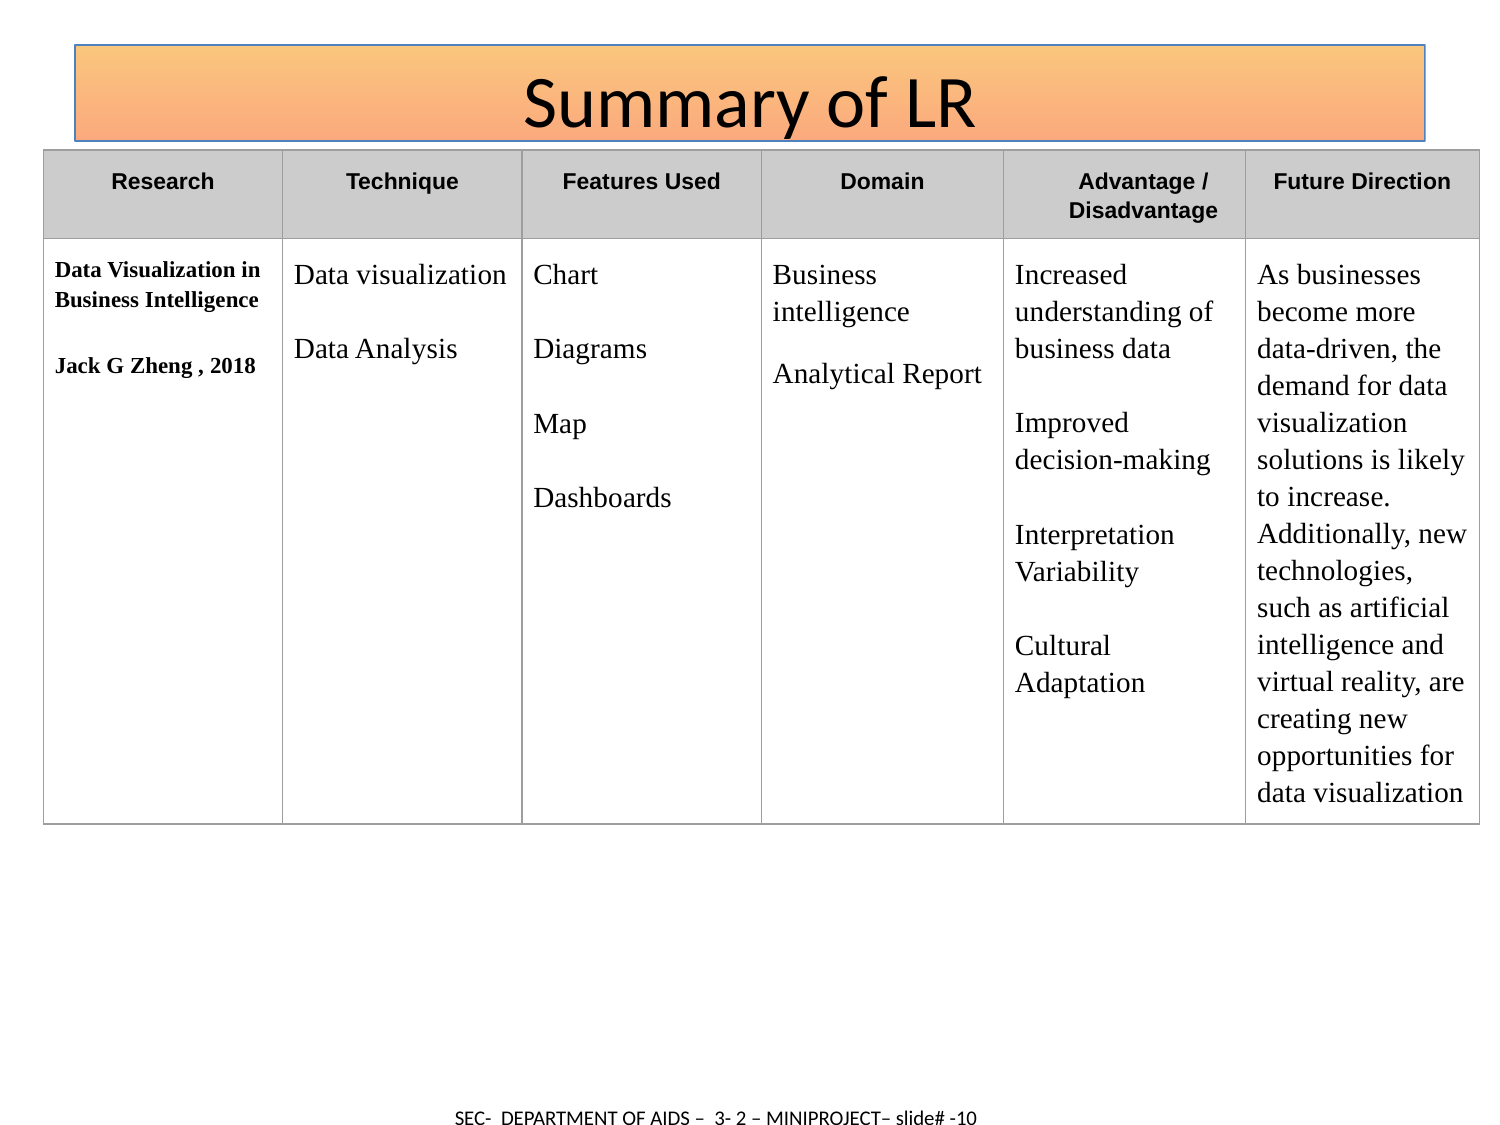

Summary of LR
| Research | Technique | Features Used | Domain | Advantage / Disadvantage | Future Direction |
| --- | --- | --- | --- | --- | --- |
| Data Visualization in Business Intelligence Jack G Zheng , 2018 | Data visualization Data Analysis | Chart Diagrams Map Dashboards | Business intelligence Analytical Report | Increased understanding of business data Improved decision-making Interpretation Variability Cultural Adaptation | As businesses become more data-driven, the demand for data visualization solutions is likely to increase. Additionally, new technologies, such as artificial intelligence and virtual reality, are creating new opportunities for data visualization |